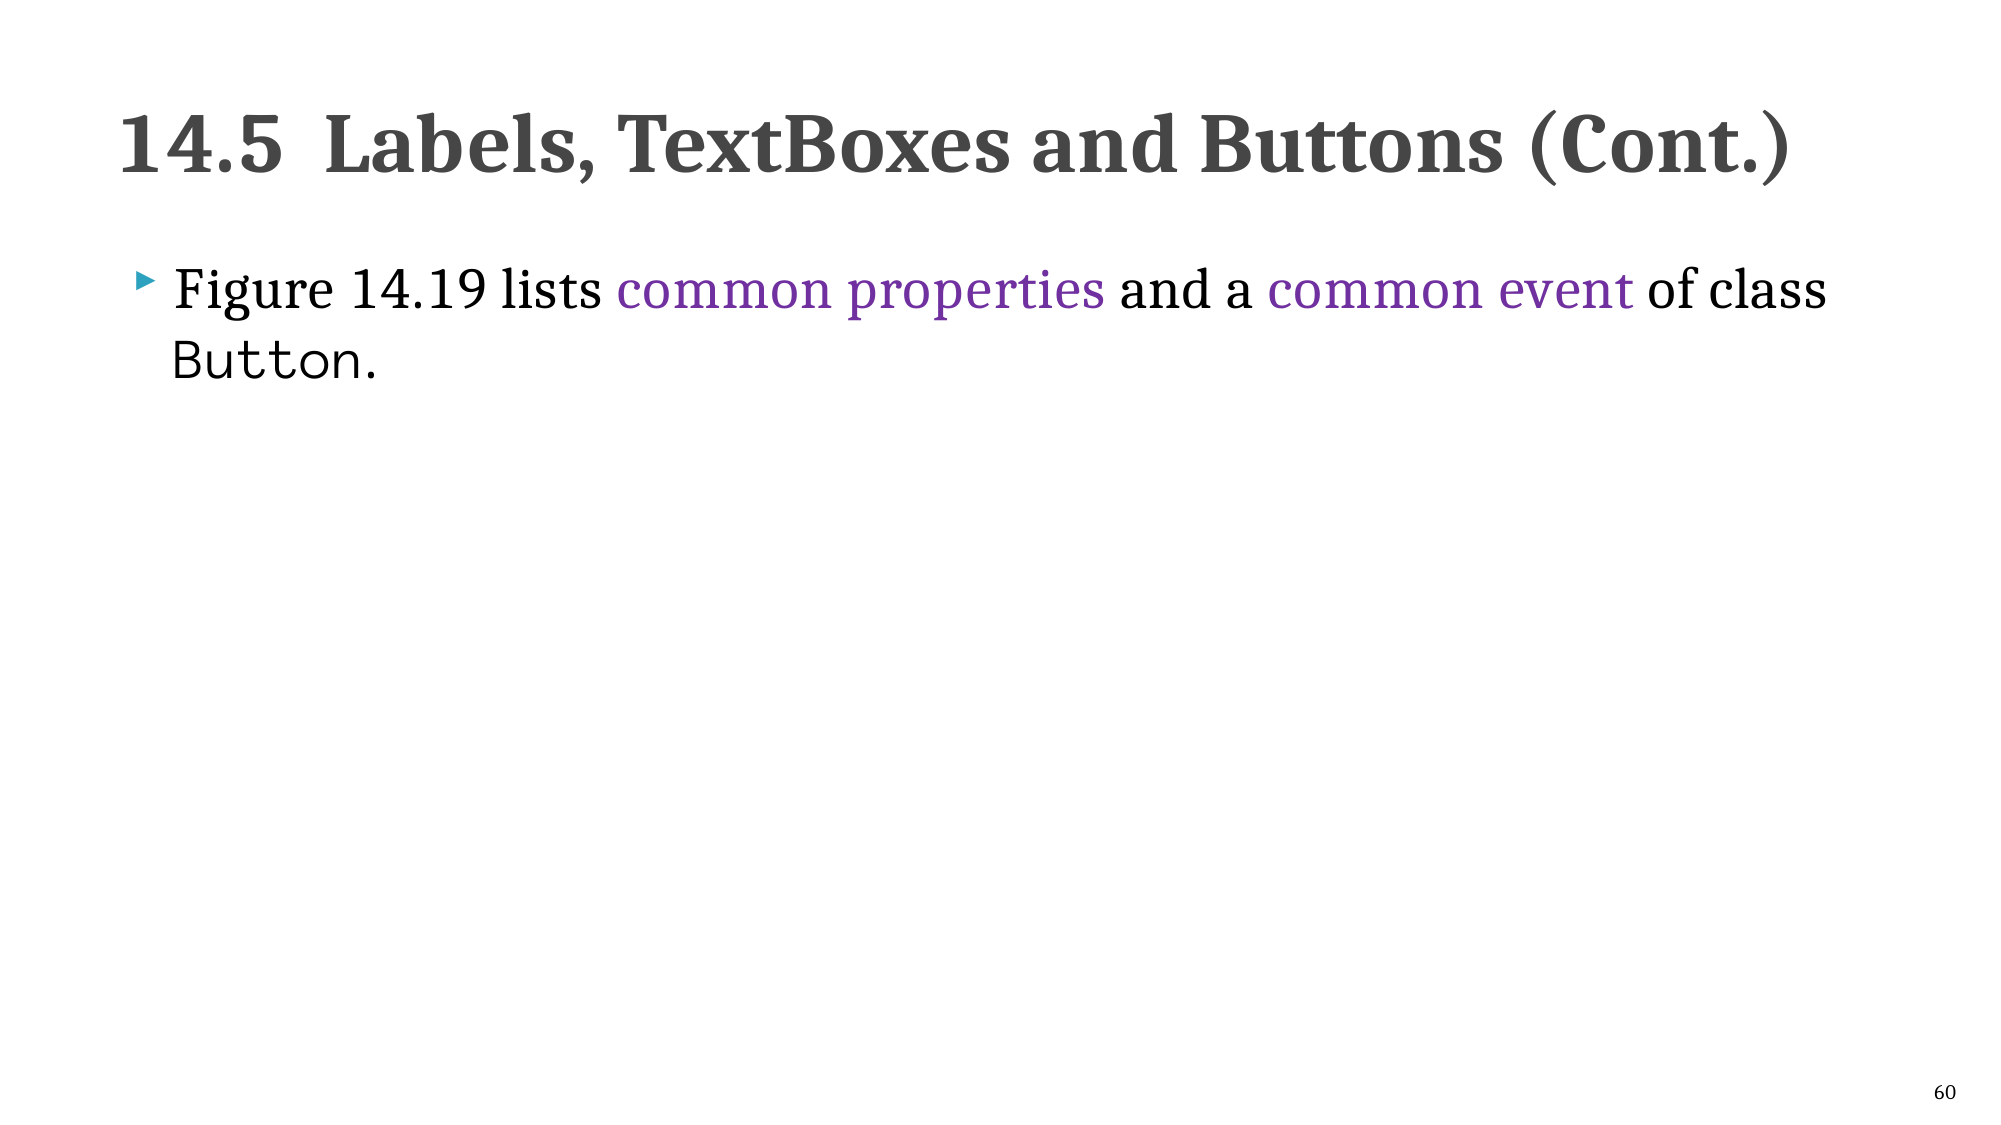

# 14.5  Labels, TextBoxes and Buttons (Cont.)
Figure 14.19 lists common properties and a common event of class Button.
60